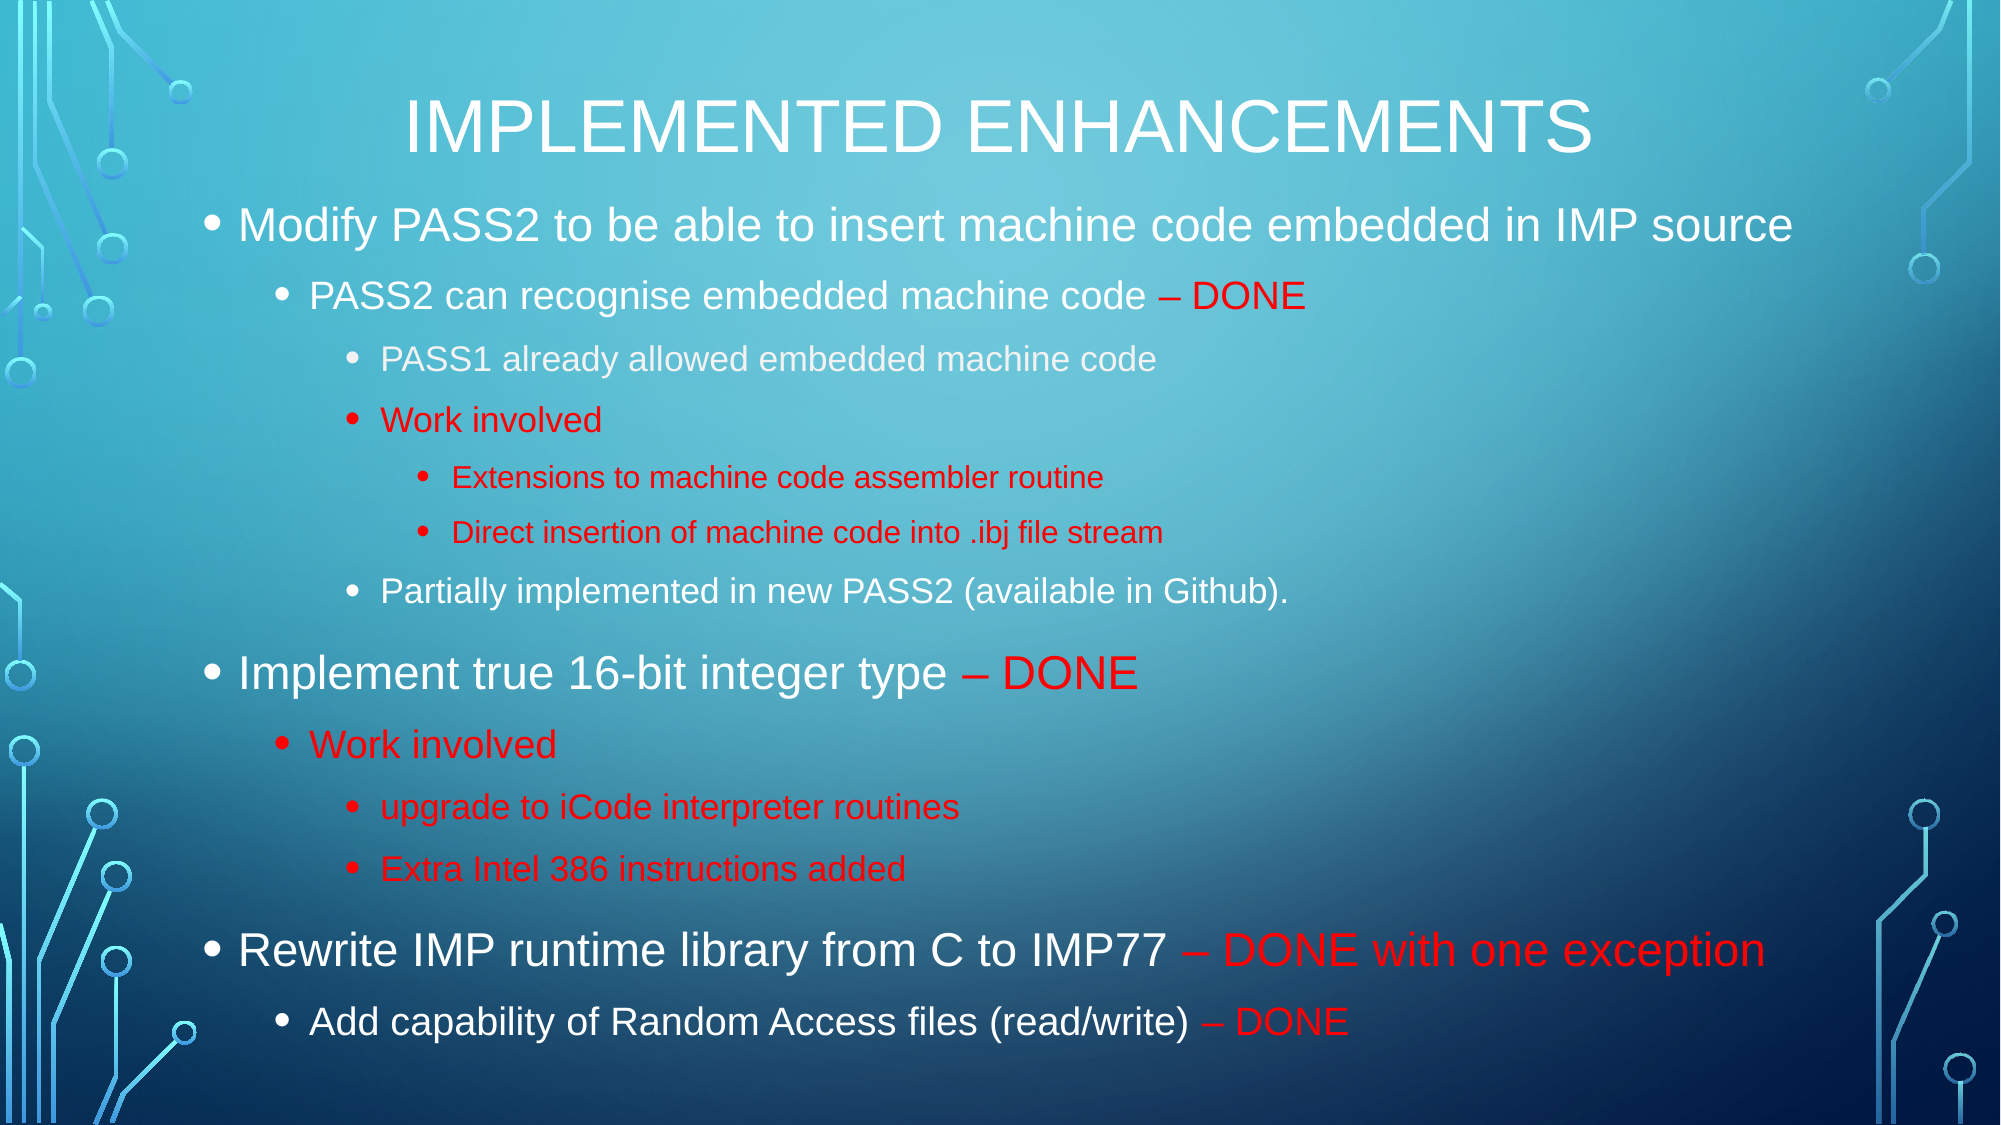

# IMPLEMENTED ENHANCEMENTS
Modify PASS2 to be able to insert machine code embedded in IMP source
PASS2 can recognise embedded machine code – DONE
PASS1 already allowed embedded machine code
Work involved
Extensions to machine code assembler routine
Direct insertion of machine code into .ibj file stream
Partially implemented in new PASS2 (available in Github).
Implement true 16-bit integer type – DONE
Work involved
upgrade to iCode interpreter routines
Extra Intel 386 instructions added
Rewrite IMP runtime library from C to IMP77 – DONE with one exception
Add capability of Random Access files (read/write) – DONE